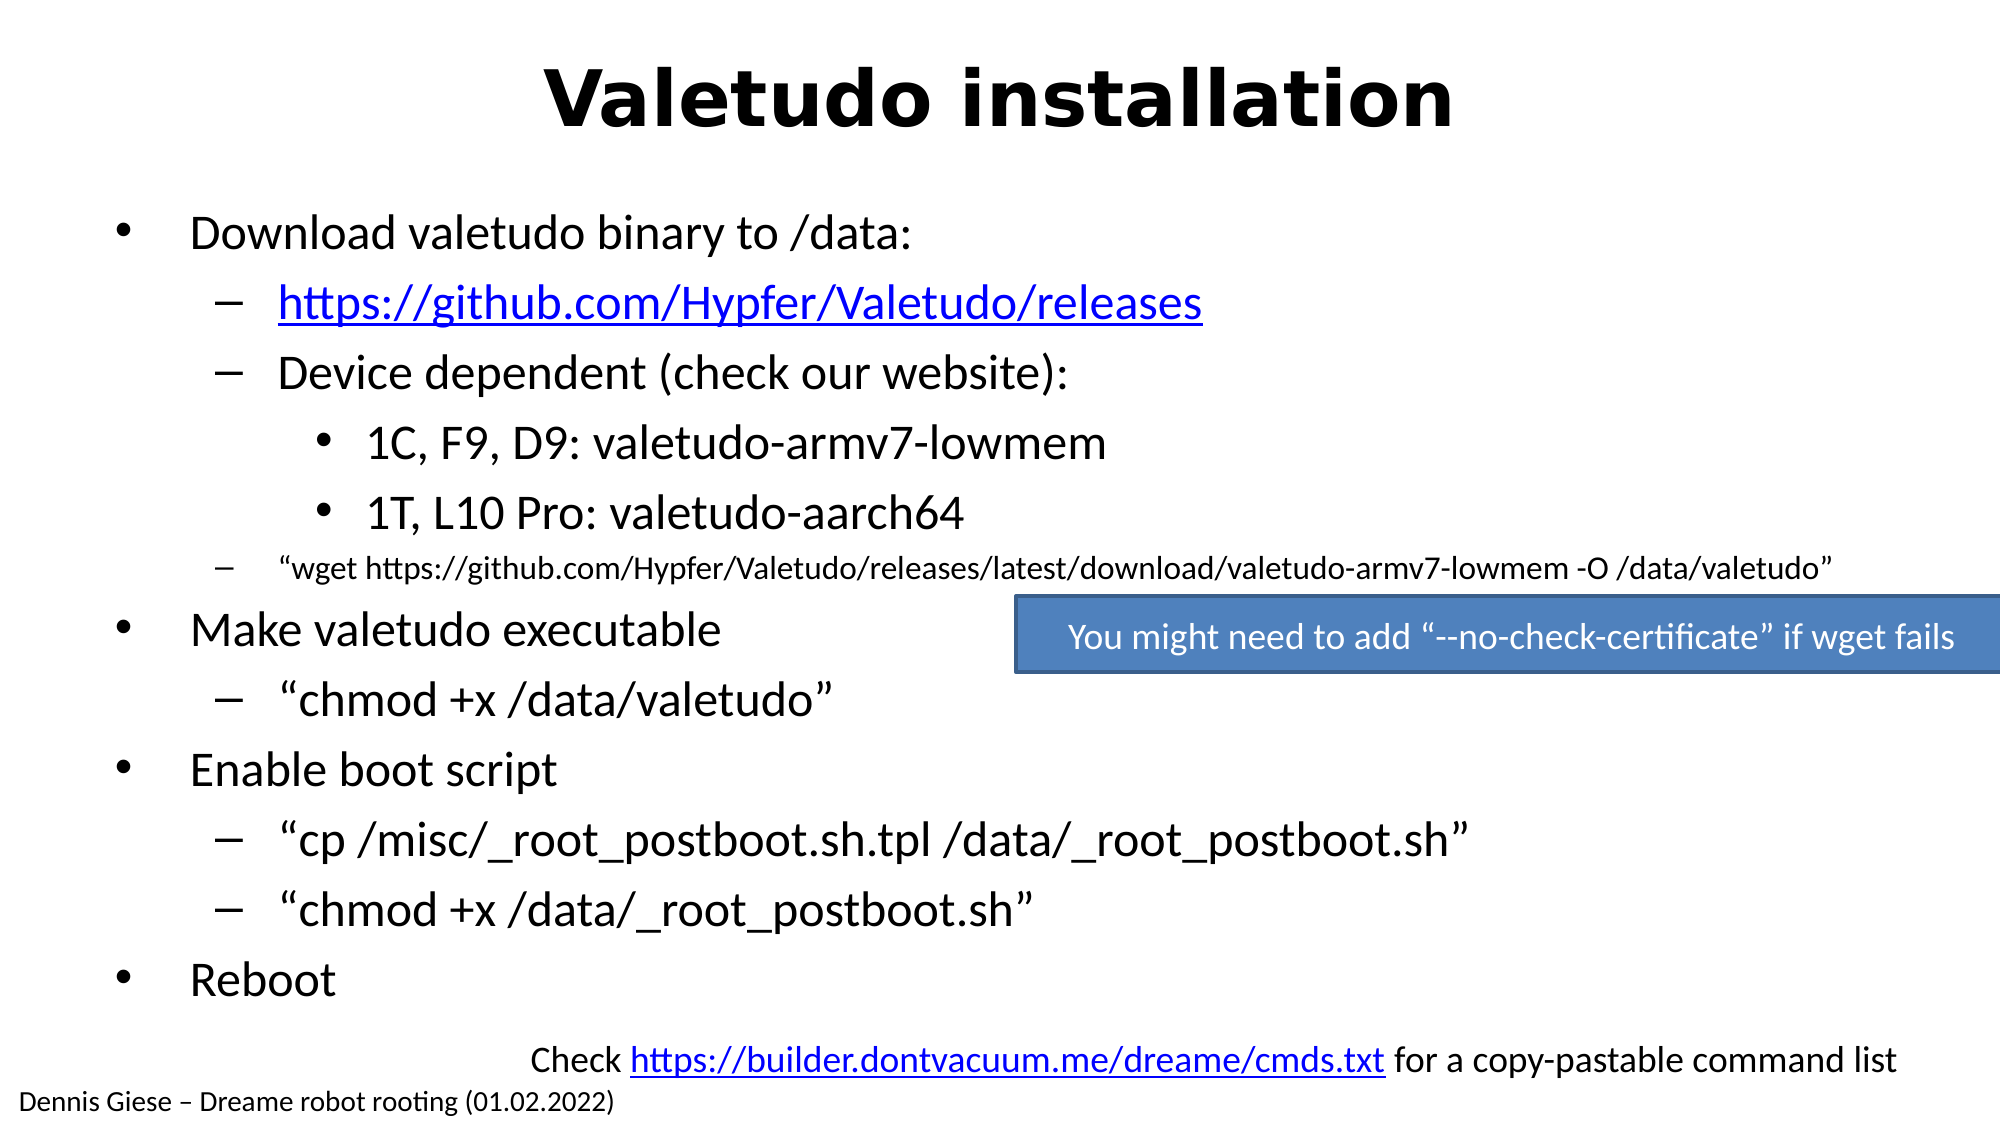

# Valetudo installation
Download valetudo binary to /data:
https://github.com/Hypfer/Valetudo/releases
Device dependent (check our website):
1C, F9, D9: valetudo-armv7-lowmem
1T, L10 Pro: valetudo-aarch64
“wget https://github.com/Hypfer/Valetudo/releases/latest/download/valetudo-armv7-lowmem -O /data/valetudo”
Make valetudo executable
“chmod +x /data/valetudo”
Enable boot script
“cp /misc/_root_postboot.sh.tpl /data/_root_postboot.sh”
“chmod +x /data/_root_postboot.sh”
Reboot
You might need to add “--no-check-certificate” if wget fails
Check https://builder.dontvacuum.me/dreame/cmds.txt for a copy-pastable command list